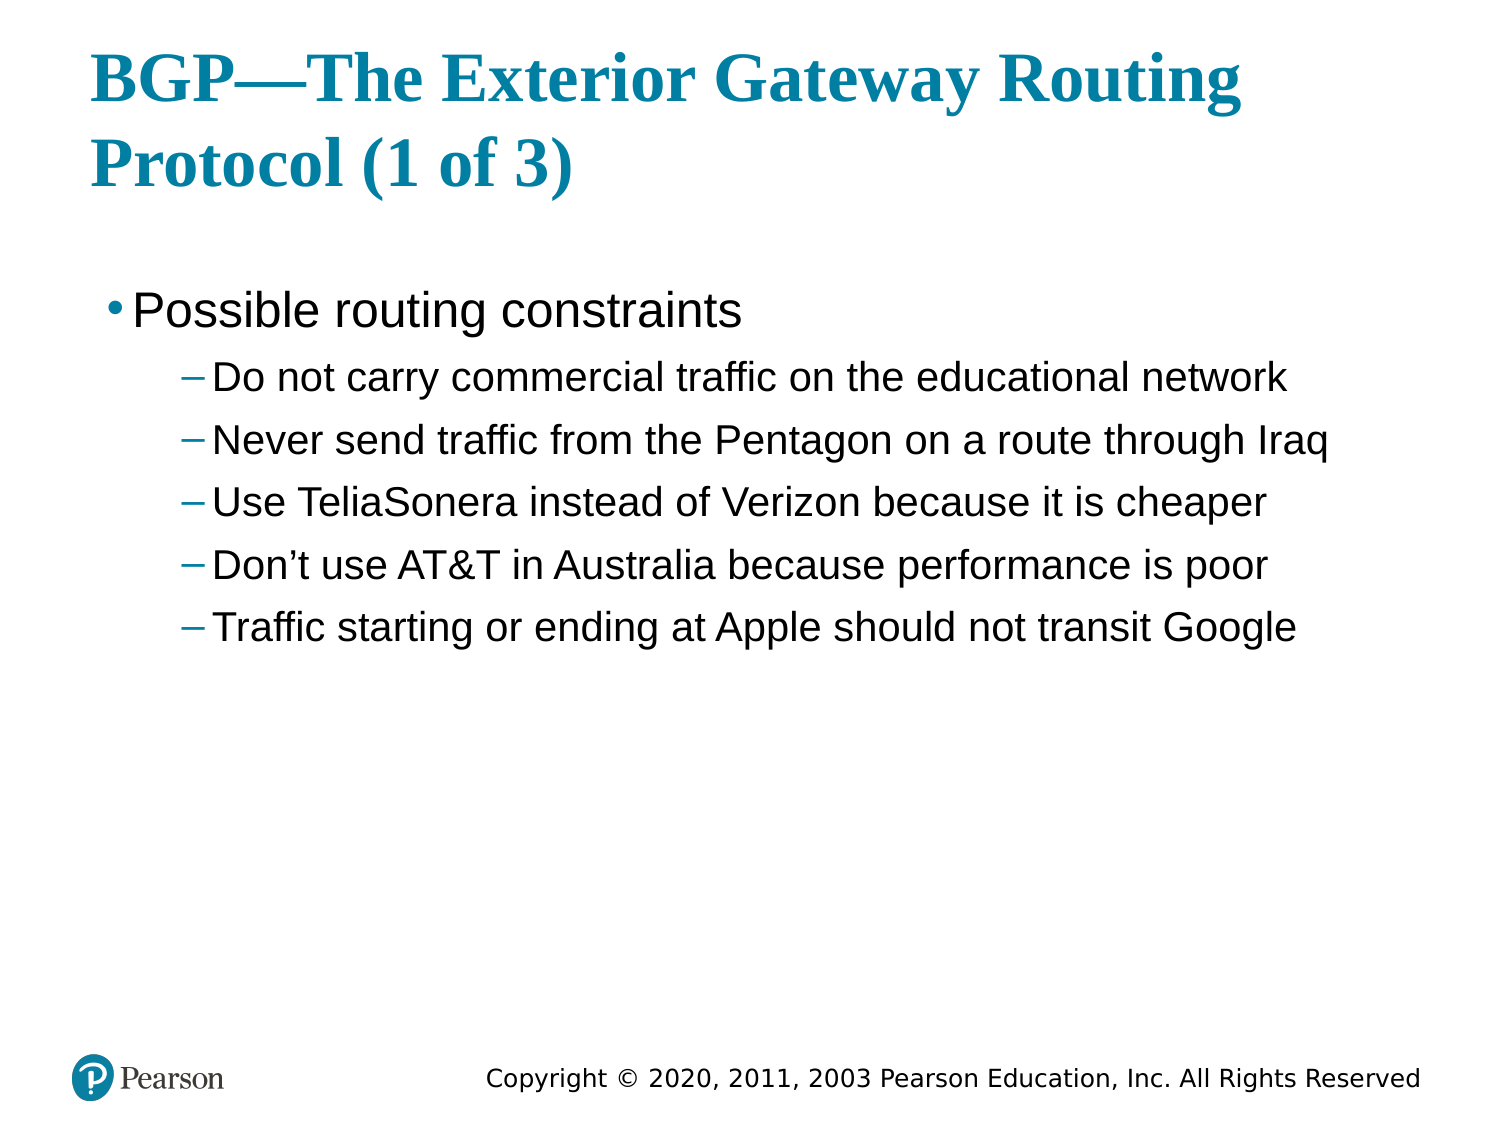

# BGP—The Exterior Gateway Routing Protocol (1 of 3)
Possible routing constraints
Do not carry commercial traffic on the educational network
Never send traffic from the Pentagon on a route through Iraq
Use TeliaSonera instead of Verizon because it is cheaper
Don’t use AT&T in Australia because performance is poor
Traffic starting or ending at Apple should not transit Google